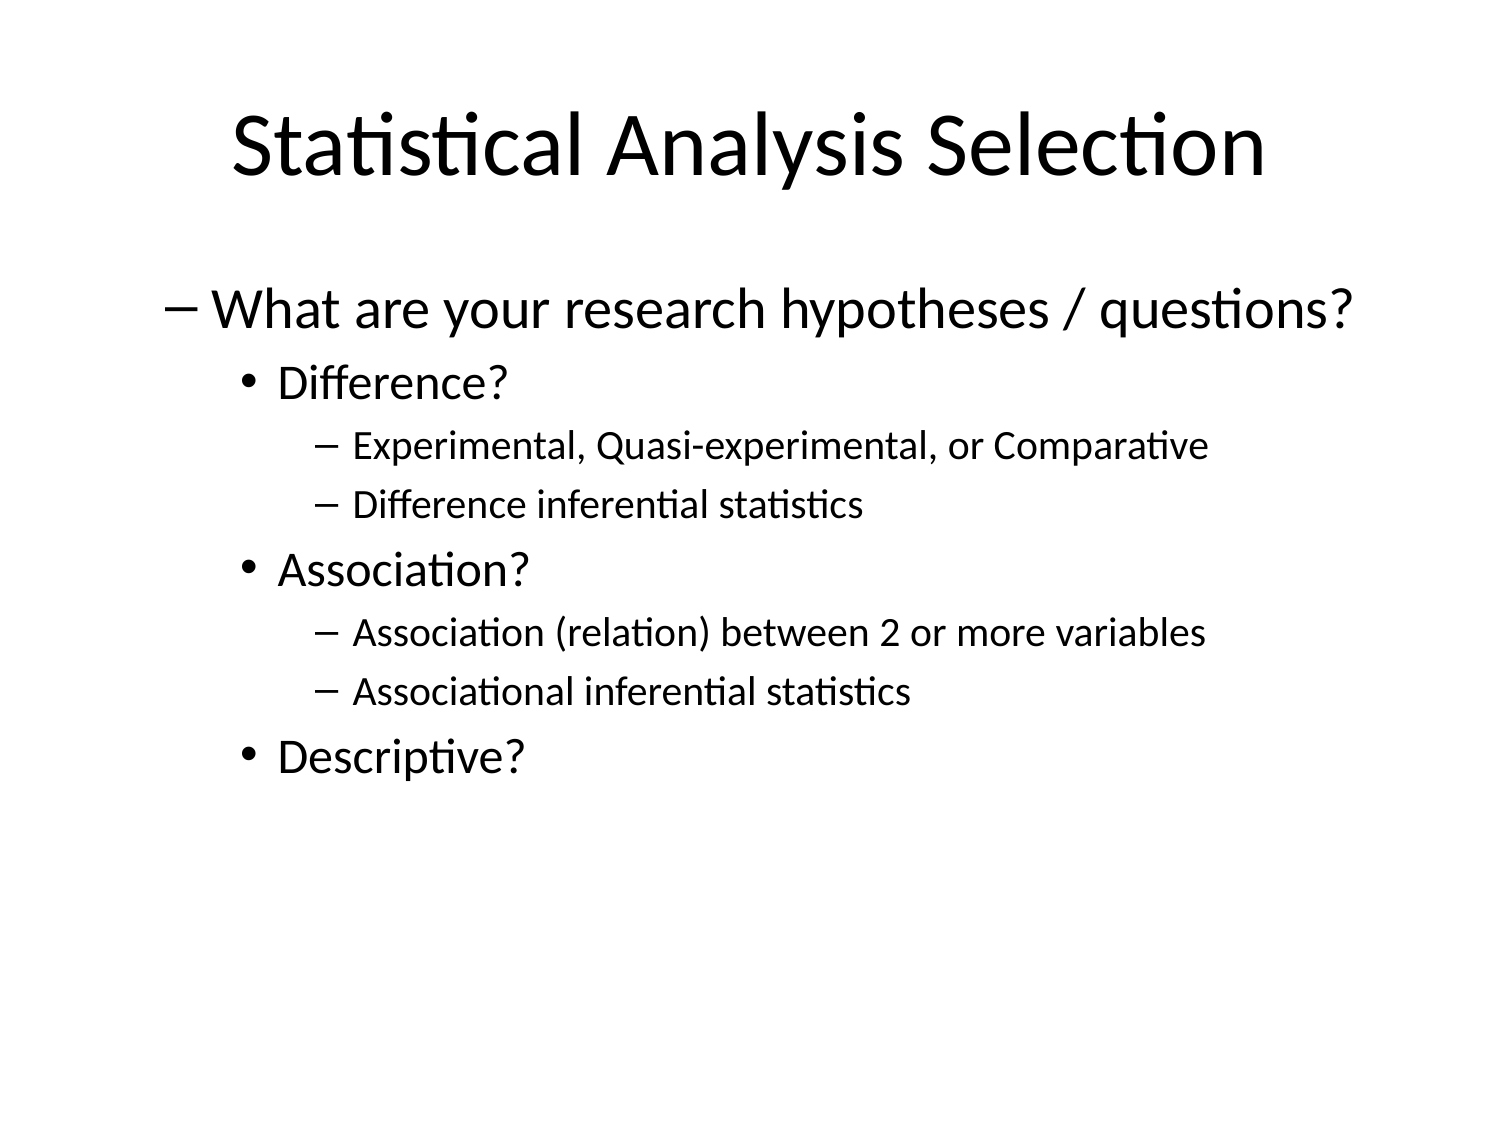

# Statistical Analysis Selection
What are your research hypotheses / questions?
Difference?
Experimental, Quasi-experimental, or Comparative
Difference inferential statistics
Association?
Association (relation) between 2 or more variables
Associational inferential statistics
Descriptive?